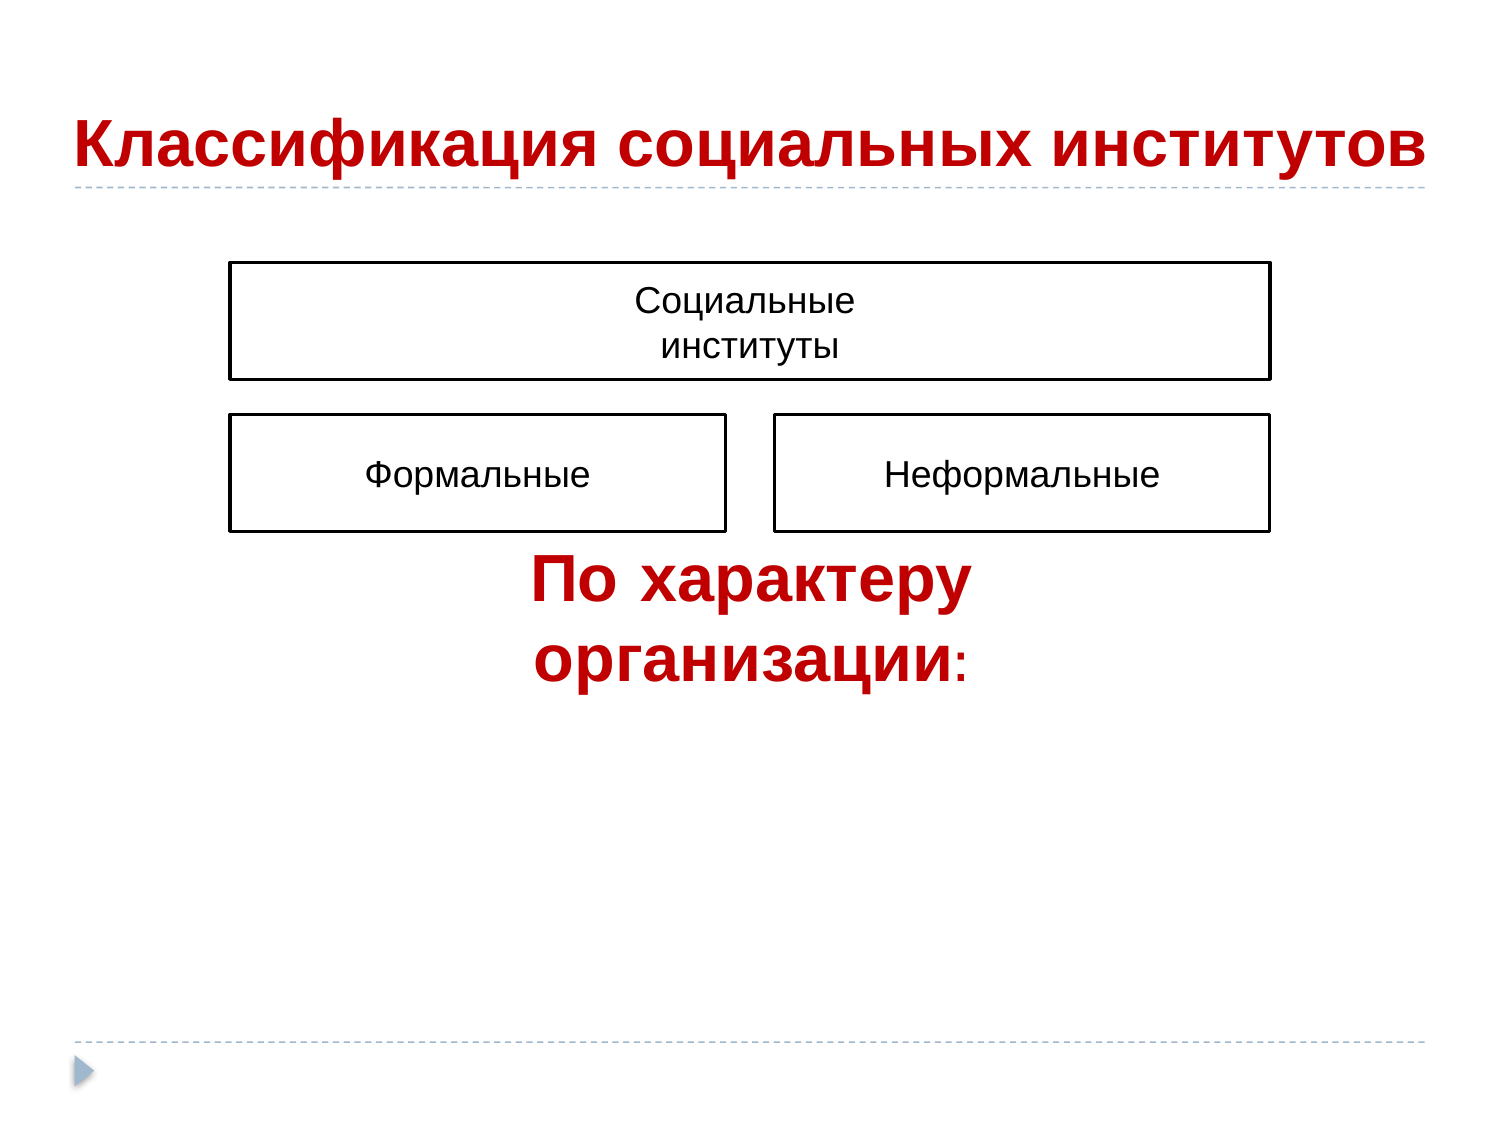

# Классификация социальных институтов
Социальные
институты
Формальные
Неформальные
По характеру организации: